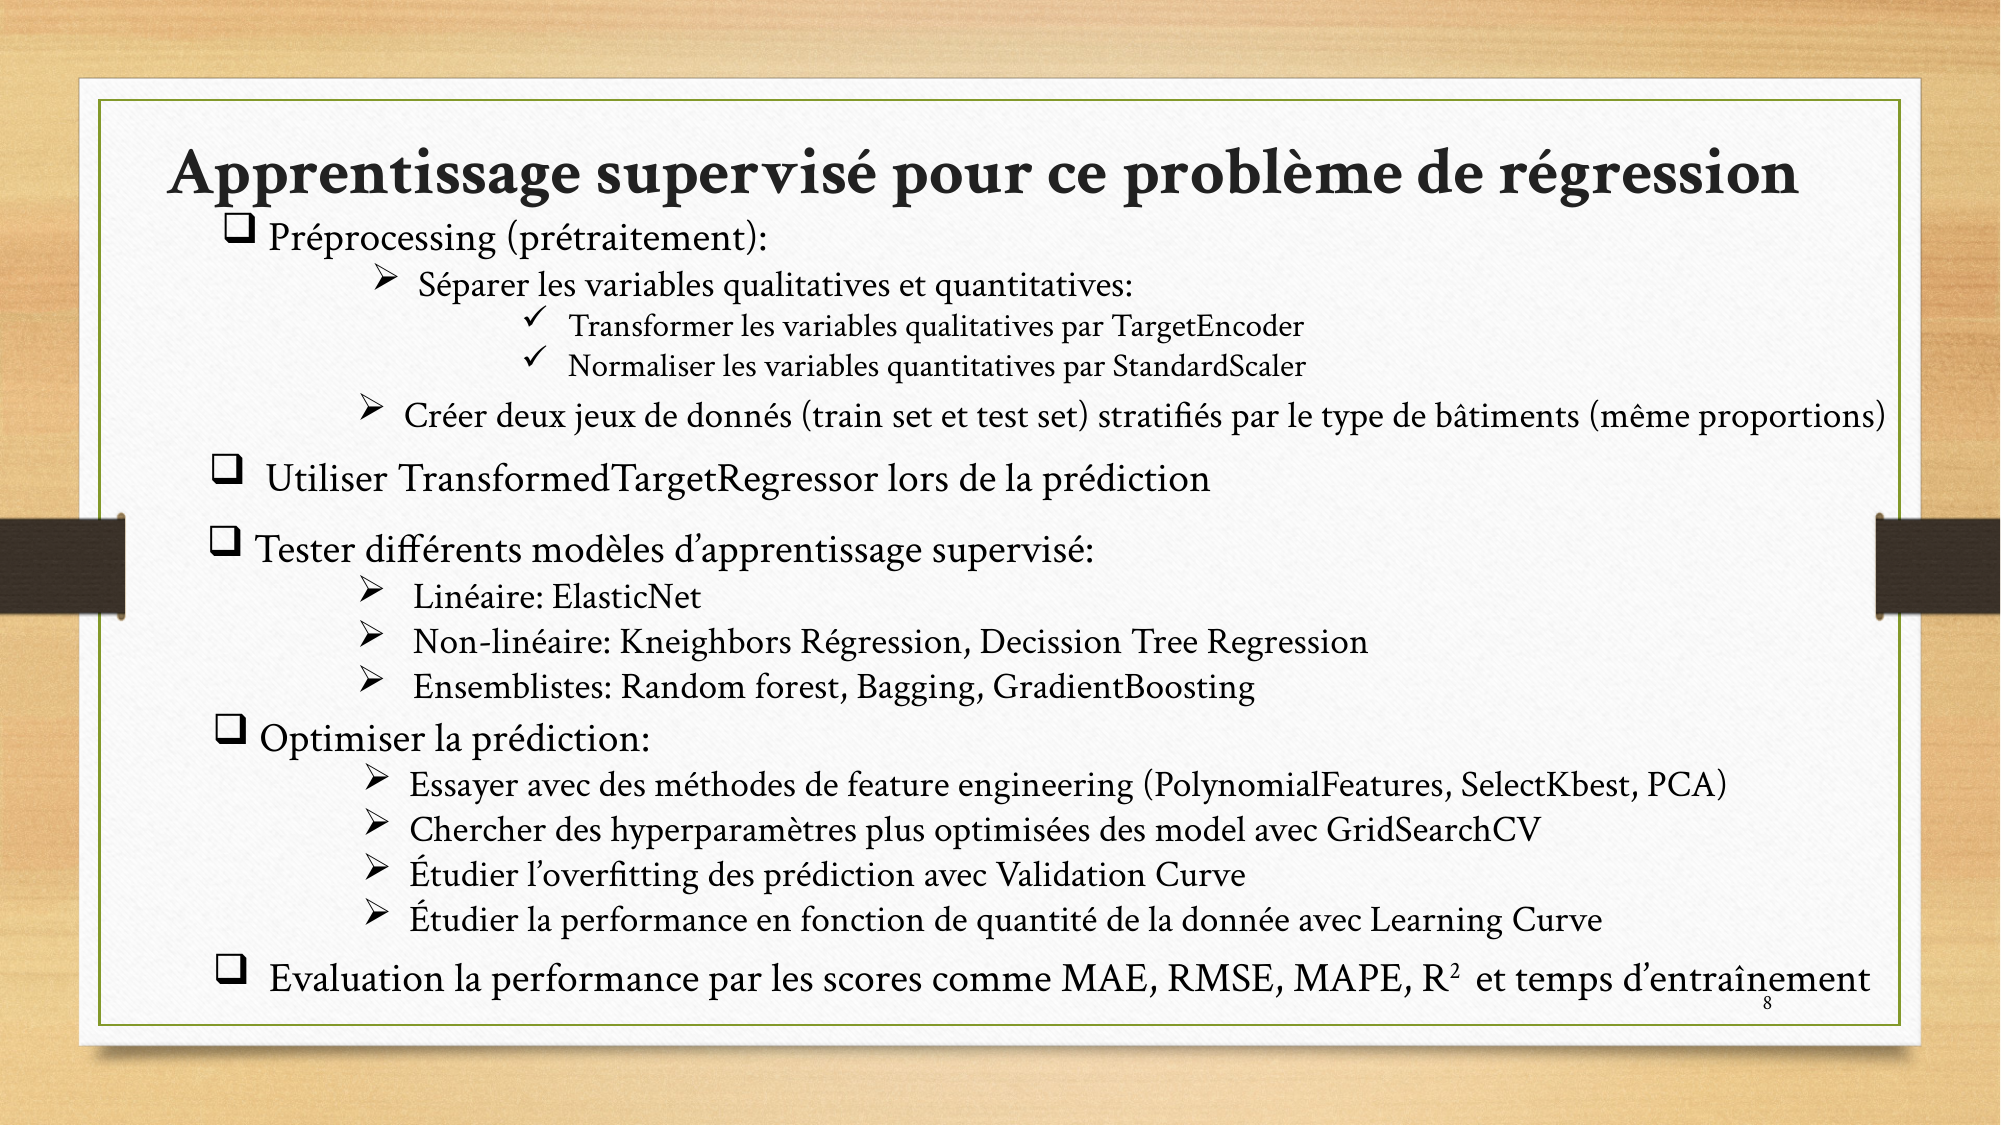

Apprentissage supervisé pour ce problème de régression
Préprocessing (prétraitement):
Séparer les variables qualitatives et quantitatives:
Transformer les variables qualitatives par TargetEncoder
Normaliser les variables quantitatives par StandardScaler
Créer deux jeux de donnés (train set et test set) stratifiés par le type de bâtiments (même proportions)
Utiliser TransformedTargetRegressor lors de la prédiction
Tester différents modèles d’apprentissage supervisé:
Linéaire: ElasticNet
Non-linéaire: Kneighbors Régression, Decission Tree Regression
Ensemblistes: Random forest, Bagging, GradientBoosting
Optimiser la prédiction:
Essayer avec des méthodes de feature engineering (PolynomialFeatures, SelectKbest, PCA)
Chercher des hyperparamètres plus optimisées des model avec GridSearchCV
Étudier l’overfitting des prédiction avec Validation Curve
Étudier la performance en fonction de quantité de la donnée avec Learning Curve

Evaluation la performance par les scores comme MAE, RMSE, MAPE, R2  et temps d’entraînement
8